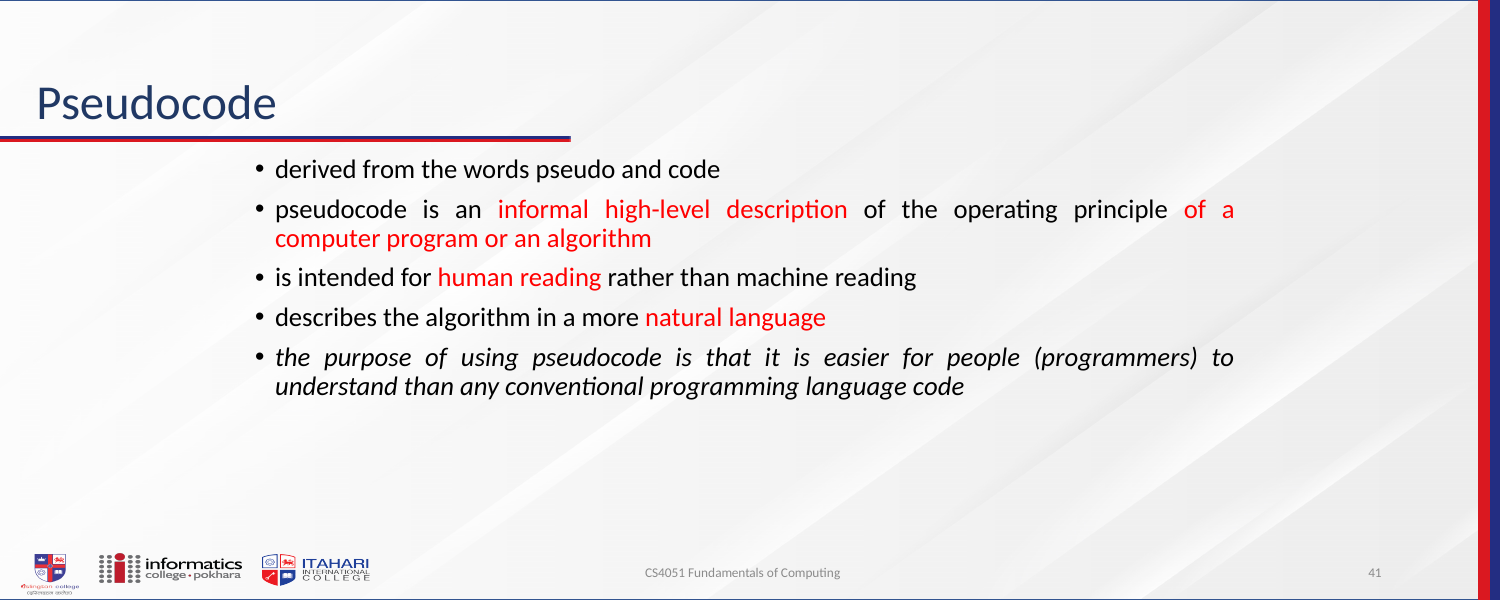

# Pseudocode
derived from the words pseudo and code
pseudocode is an informal high-level description of the operating principle of a computer program or an algorithm
is intended for human reading rather than machine reading
describes the algorithm in a more natural language
the purpose of using pseudocode is that it is easier for people (programmers) to understand than any conventional programming language code
CS4051 Fundamentals of Computing
41